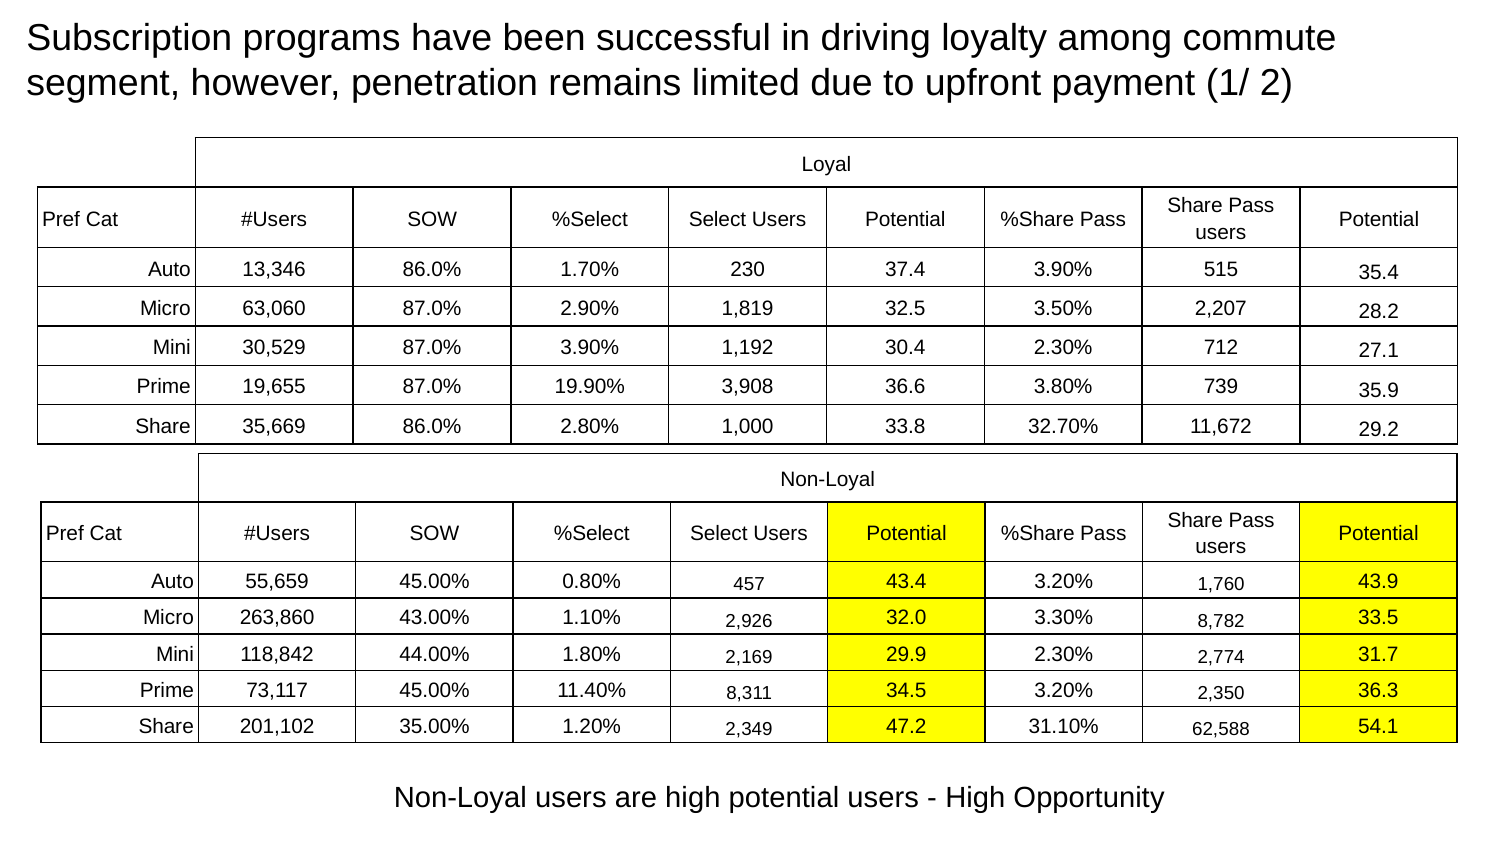

# Subscription programs have been successful in driving loyalty among commute segment, however, penetration remains limited due to upfront payment (1/ 2)
|  | Loyal |  |  |  |  |  |  |  |
| --- | --- | --- | --- | --- | --- | --- | --- | --- |
| Pref Cat | #Users | SOW | %Select | Select Users | Potential | %Share Pass | Share Pass users | Potential |
| Auto | 13,346 | 86.0% | 1.70% | 230 | 37.4 | 3.90% | 515 | 35.4 |
| Micro | 63,060 | 87.0% | 2.90% | 1,819 | 32.5 | 3.50% | 2,207 | 28.2 |
| Mini | 30,529 | 87.0% | 3.90% | 1,192 | 30.4 | 2.30% | 712 | 27.1 |
| Prime | 19,655 | 87.0% | 19.90% | 3,908 | 36.6 | 3.80% | 739 | 35.9 |
| Share | 35,669 | 86.0% | 2.80% | 1,000 | 33.8 | 32.70% | 11,672 | 29.2 |

|  | Non-Loyal |  |  |  |  |  |  |  |
| --- | --- | --- | --- | --- | --- | --- | --- | --- |
| Pref Cat | #Users | SOW | %Select | Select Users | Potential | %Share Pass | Share Pass users | Potential |
| Auto | 55,659 | 45.00% | 0.80% | 457 | 43.4 | 3.20% | 1,760 | 43.9 |
| Micro | 263,860 | 43.00% | 1.10% | 2,926 | 32.0 | 3.30% | 8,782 | 33.5 |
| Mini | 118,842 | 44.00% | 1.80% | 2,169 | 29.9 | 2.30% | 2,774 | 31.7 |
| Prime | 73,117 | 45.00% | 11.40% | 8,311 | 34.5 | 3.20% | 2,350 | 36.3 |
| Share | 201,102 | 35.00% | 1.20% | 2,349 | 47.2 | 31.10% | 62,588 | 54.1 |
Non-Loyal users are high potential users - High Opportunity